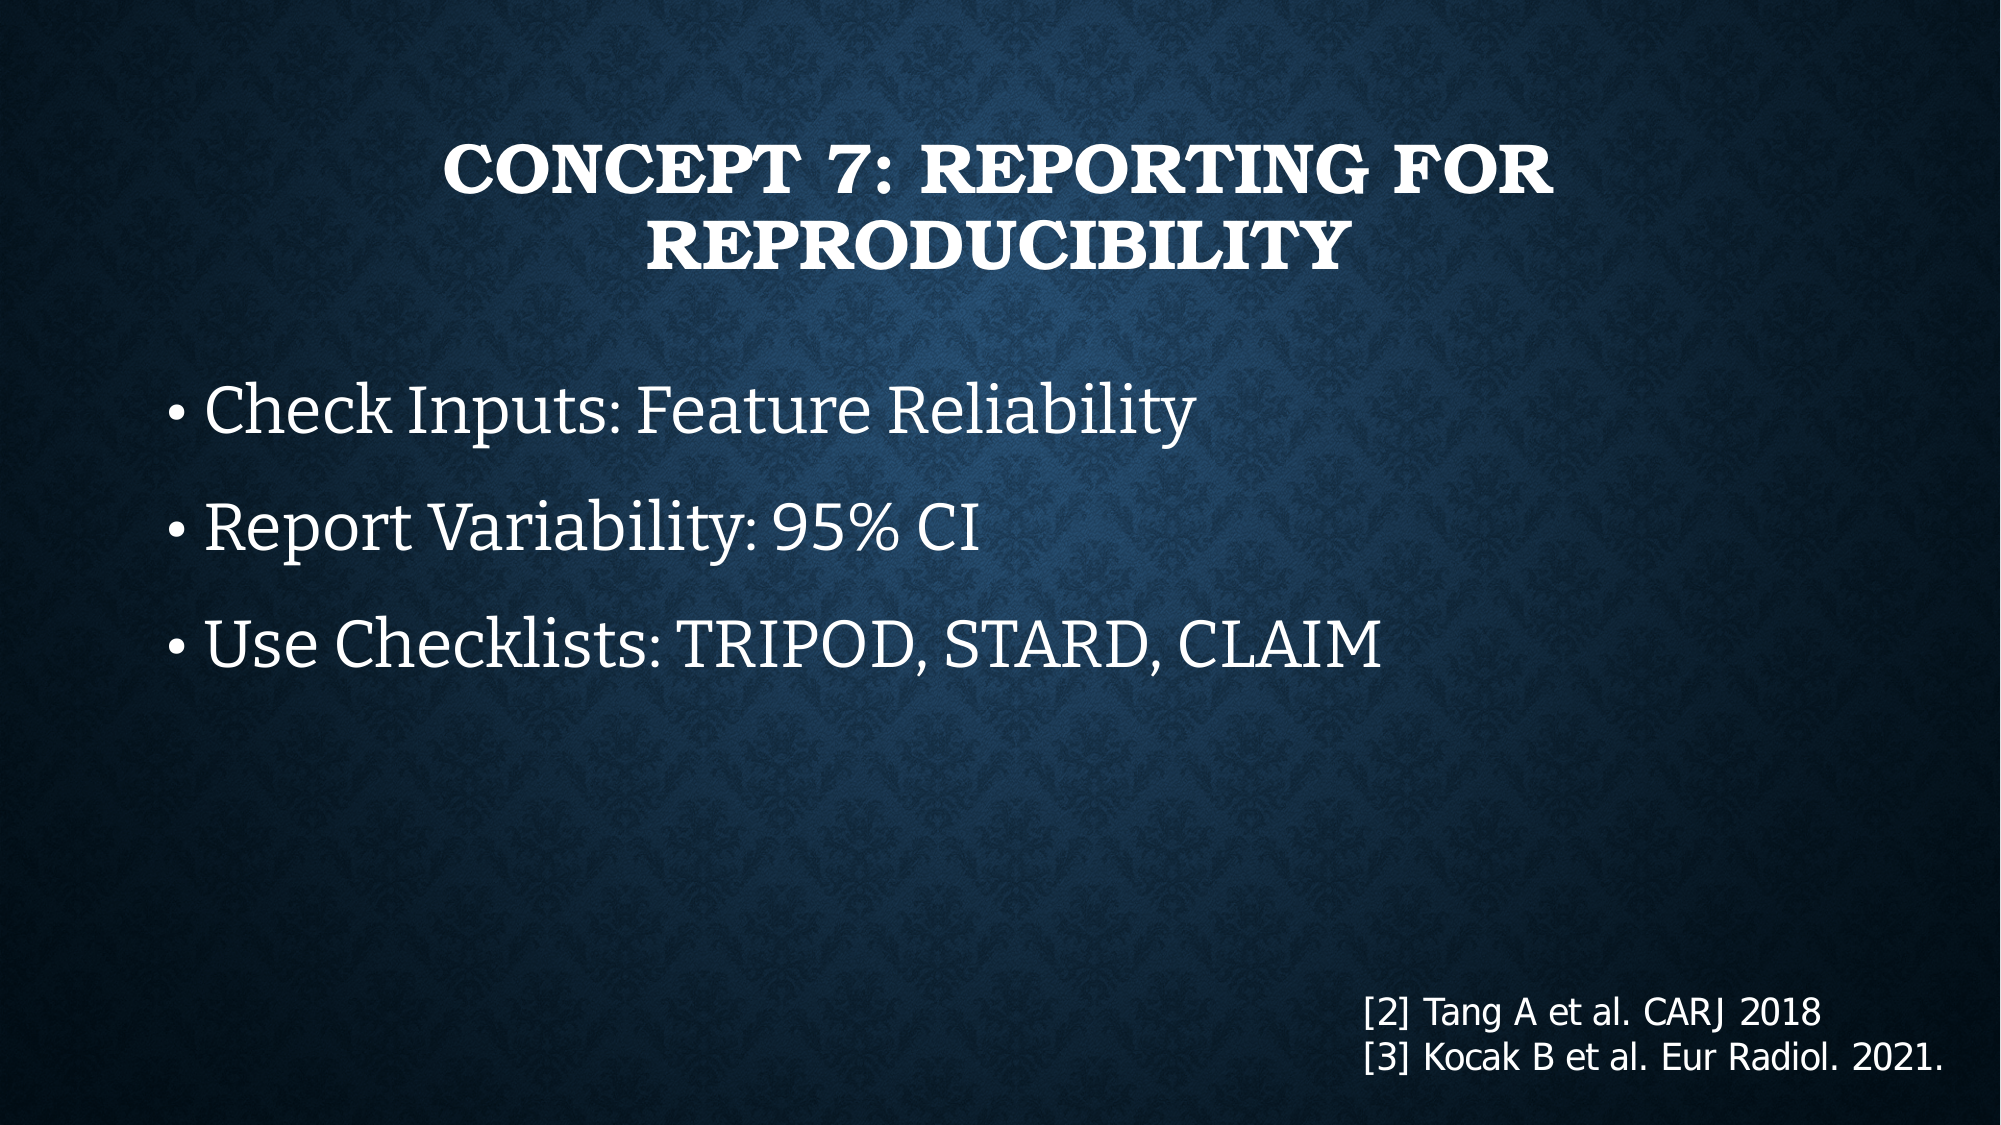

# Concept 7: Reporting for Reproducibility
• Check Inputs: Feature Reliability
• Report Variability: 95% CI
• Use Checklists: TRIPOD, STARD, CLAIM

[2] Tang A et al. CARJ 2018
[3] Kocak B et al. Eur Radiol. 2021.